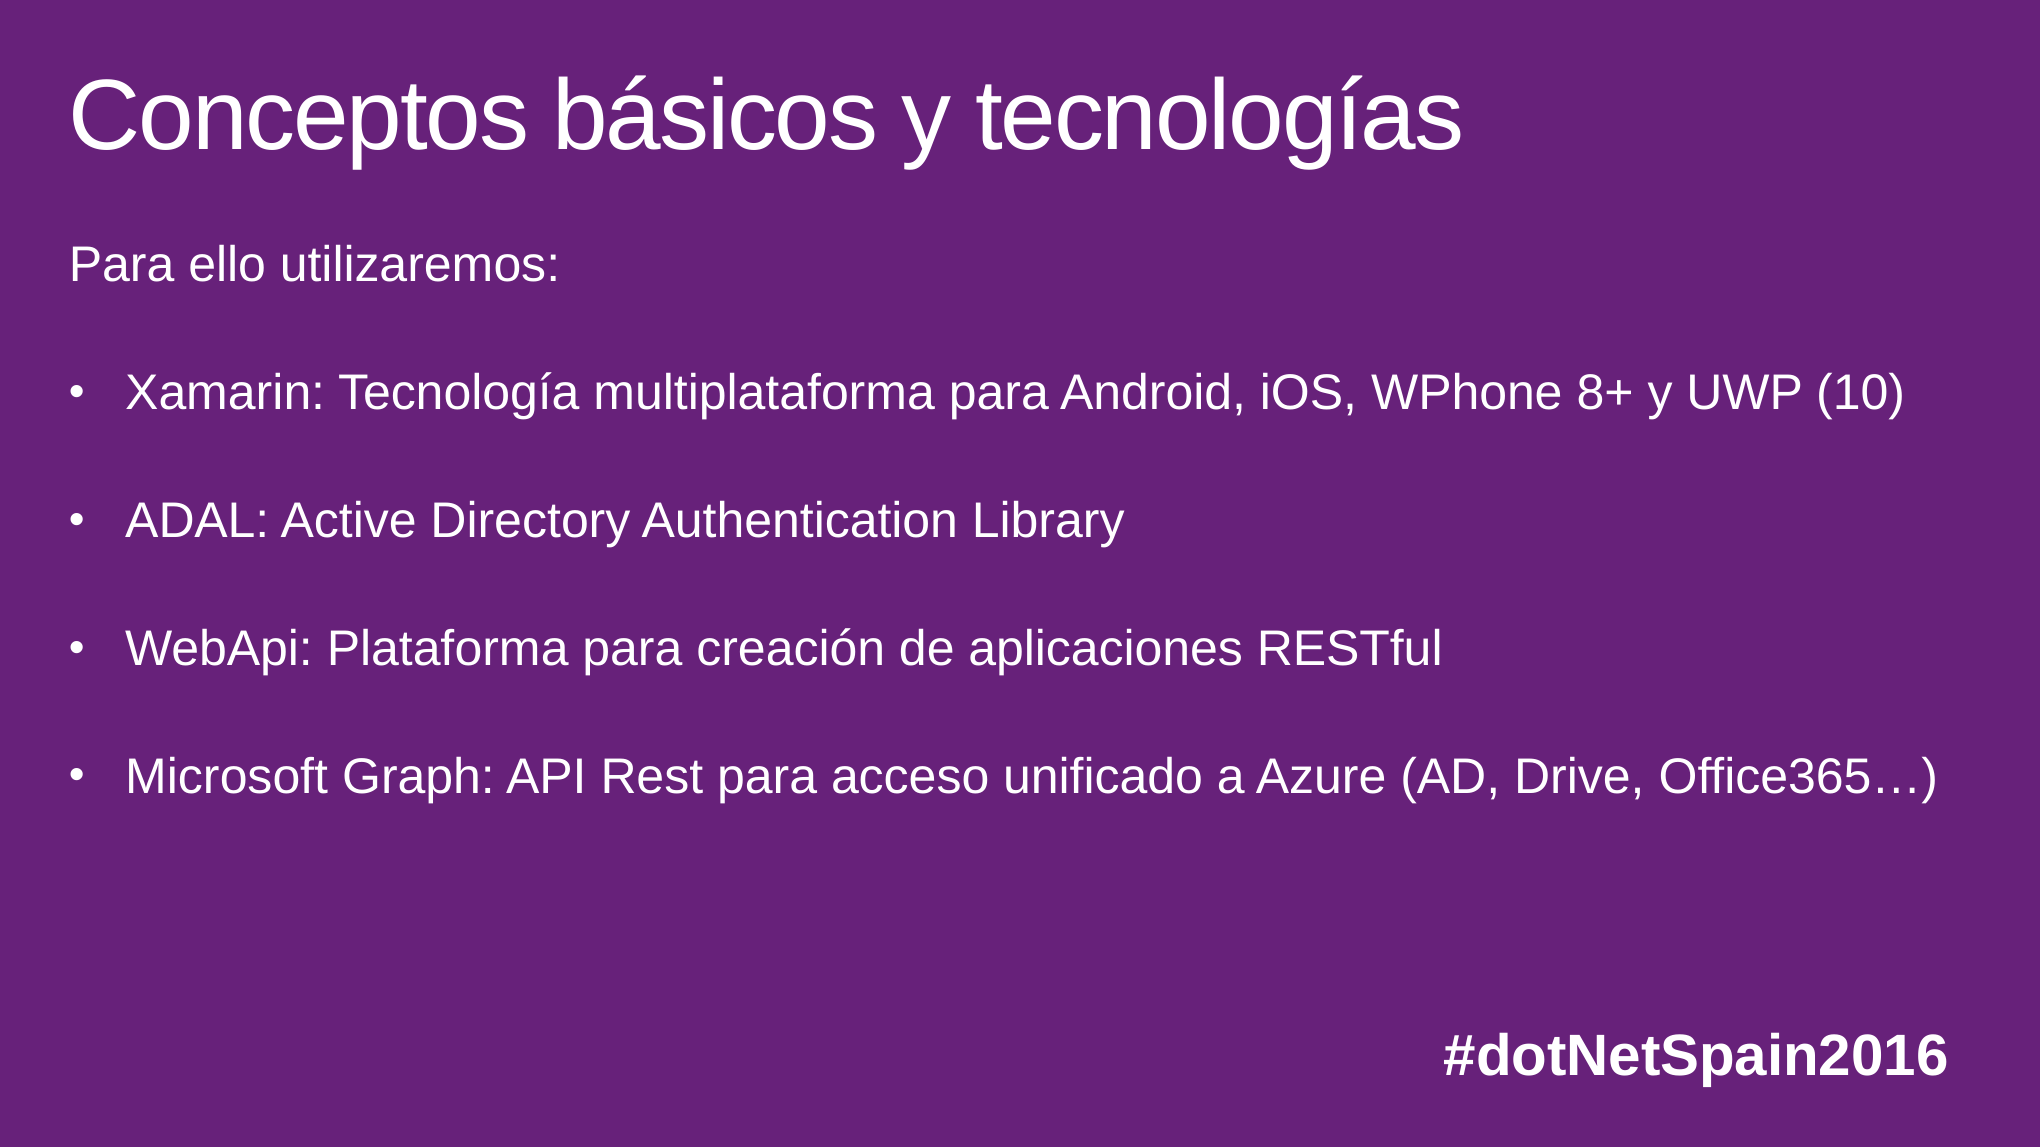

# Conceptos básicos y tecnologías
Para ello utilizaremos:

Xamarin: Tecnología multiplataforma para Android, iOS, WPhone 8+ y UWP (10)

ADAL: Active Directory Authentication Library

WebApi: Plataforma para creación de aplicaciones RESTful

Microsoft Graph: API Rest para acceso unificado a Azure (AD, Drive, Office365…)